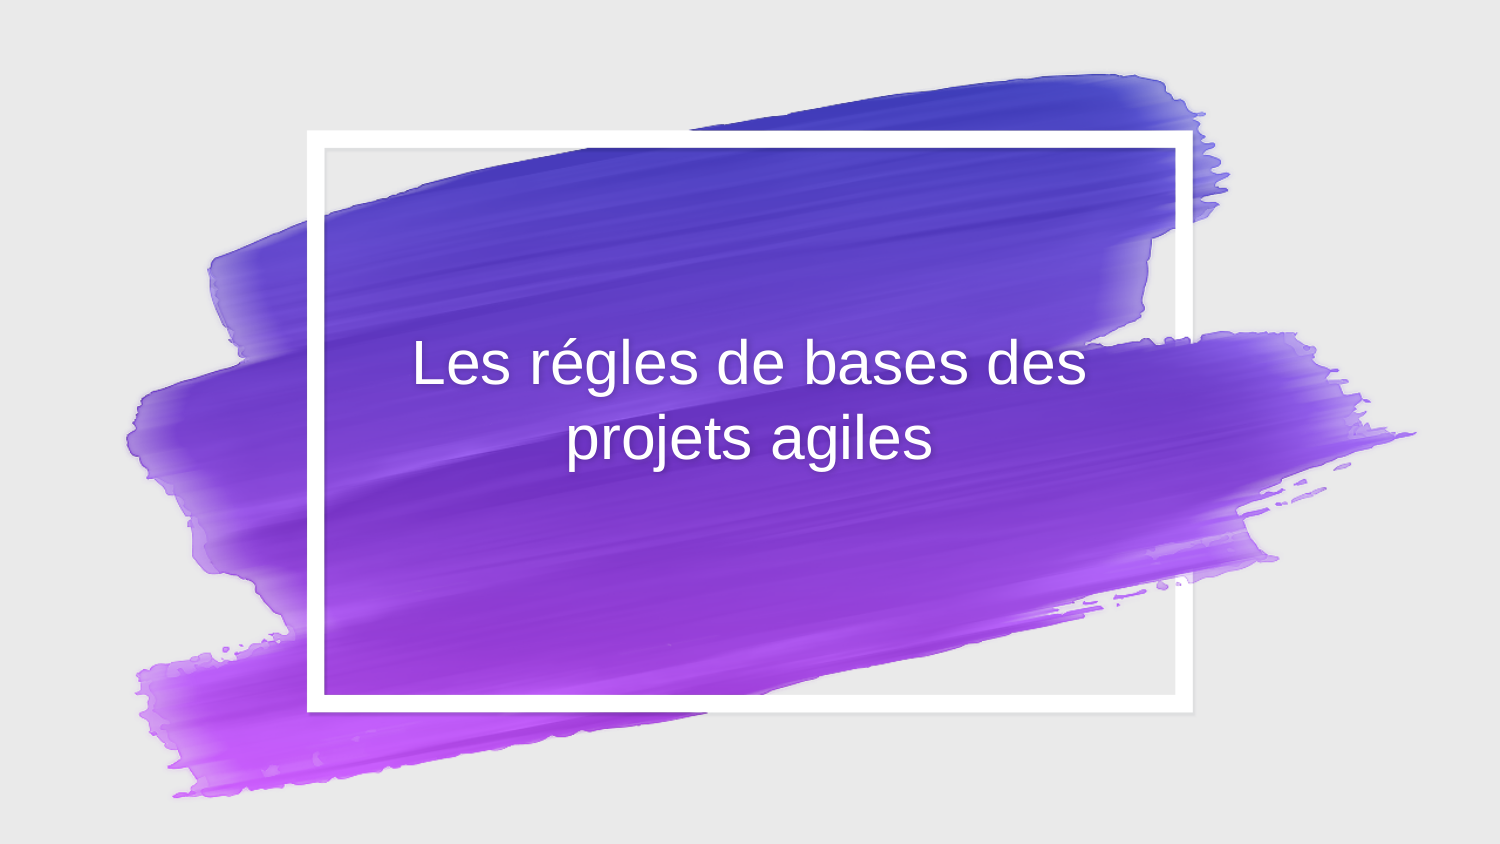

# Les régles de bases des projets agiles